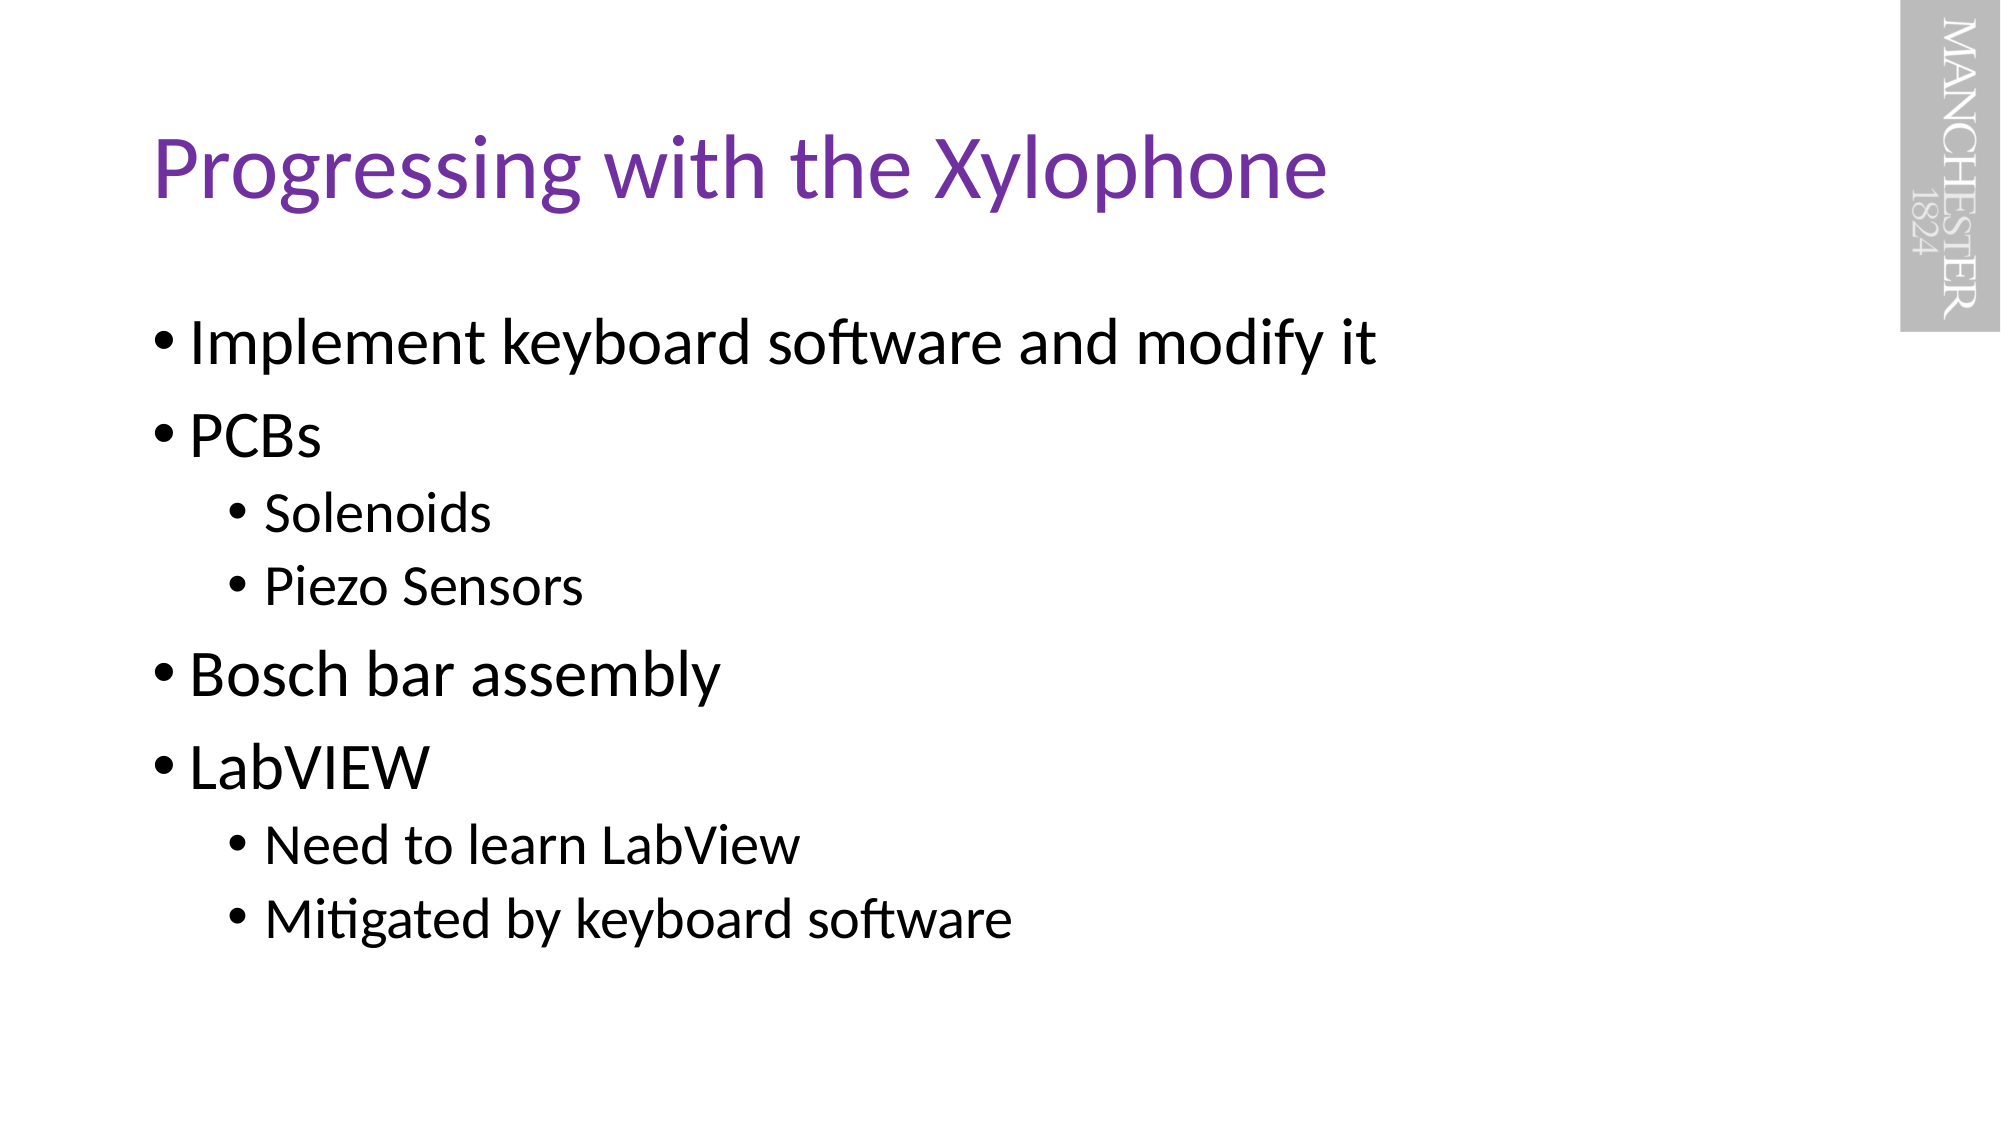

# Progressing with the Xylophone
Implement keyboard software and modify it
PCBs
Solenoids
Piezo Sensors
Bosch bar assembly
LabVIEW
Need to learn LabView
Mitigated by keyboard software